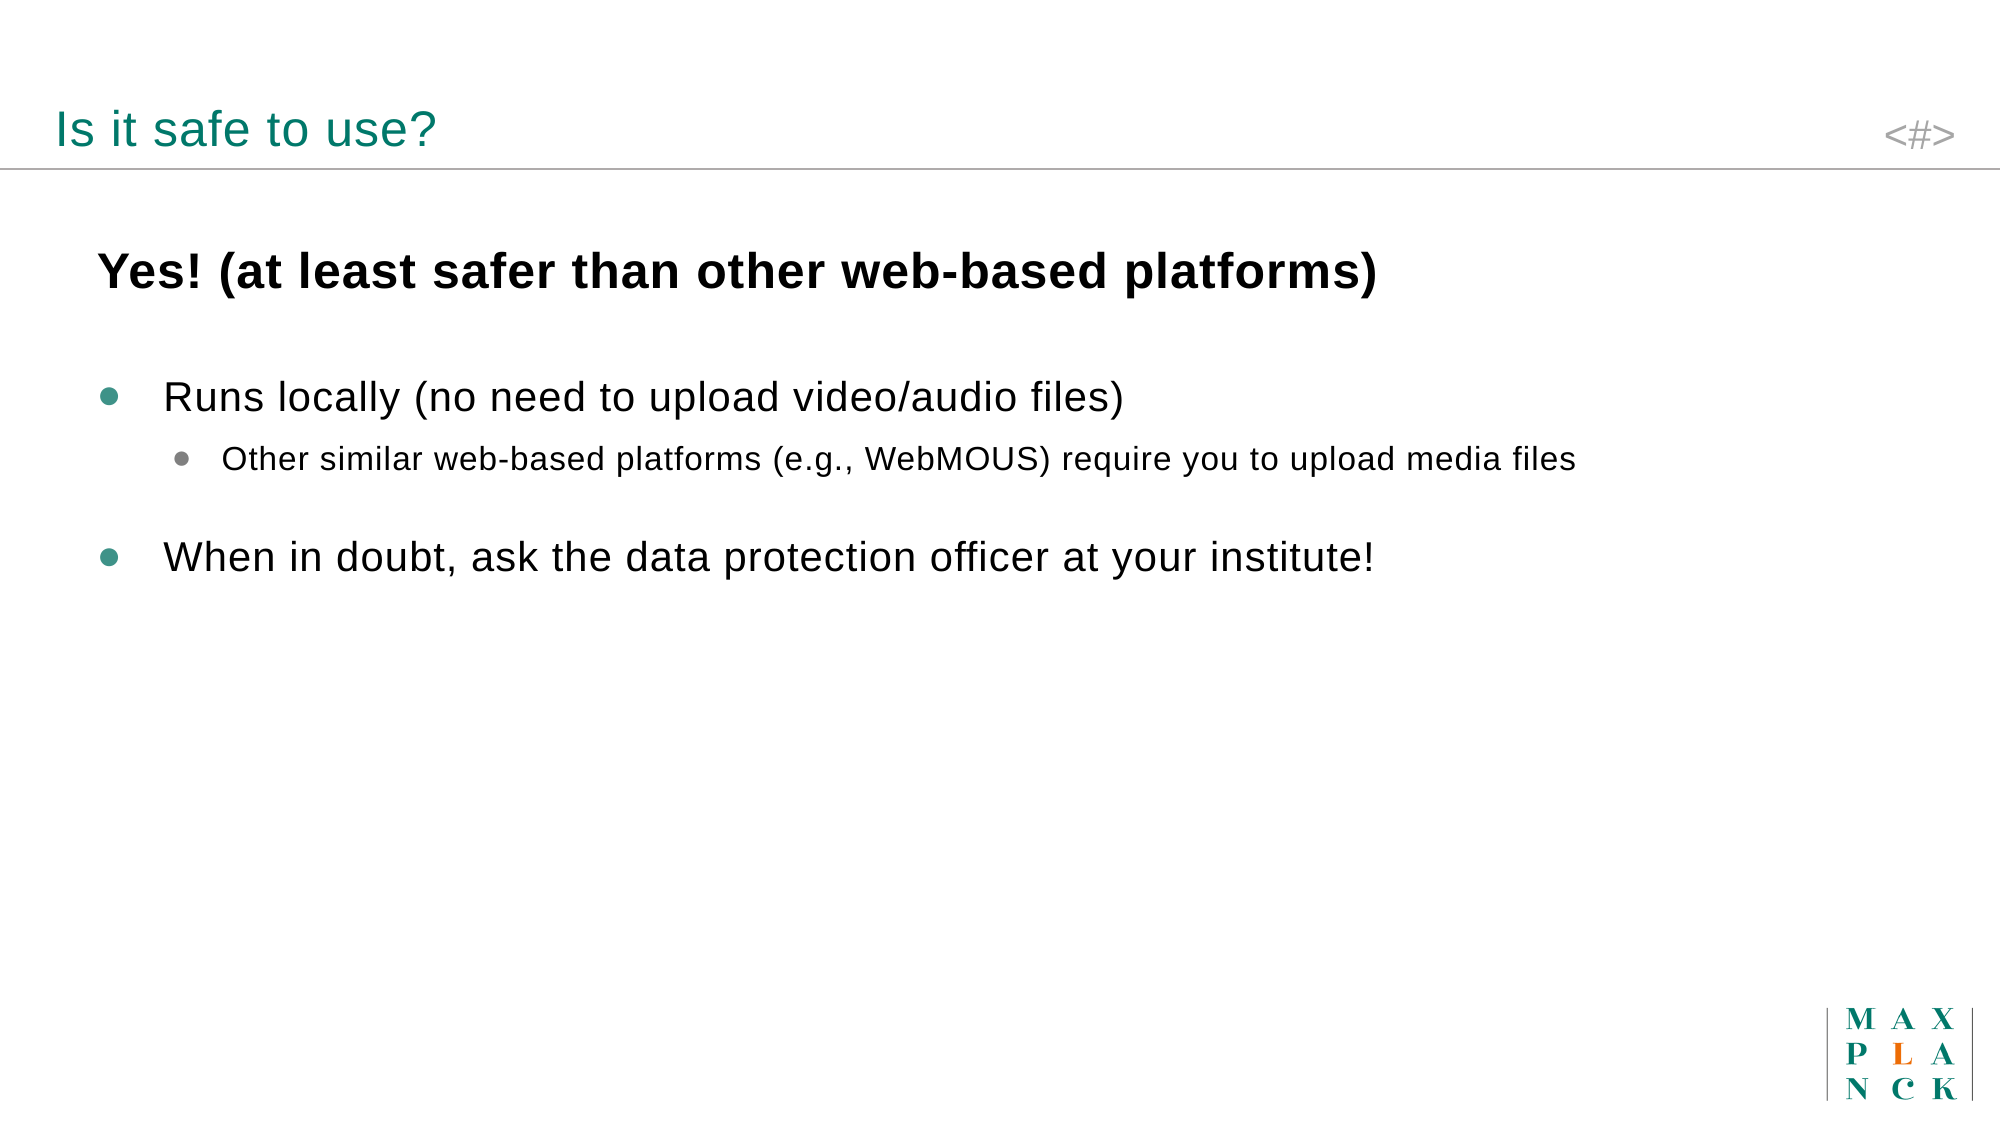

Is it safe to use?
Yes! (at least safer than other web-based platforms)
Runs locally (no need to upload video/audio files)
Other similar web-based platforms (e.g., WebMOUS) require you to upload media files
When in doubt, ask the data protection officer at your institute!